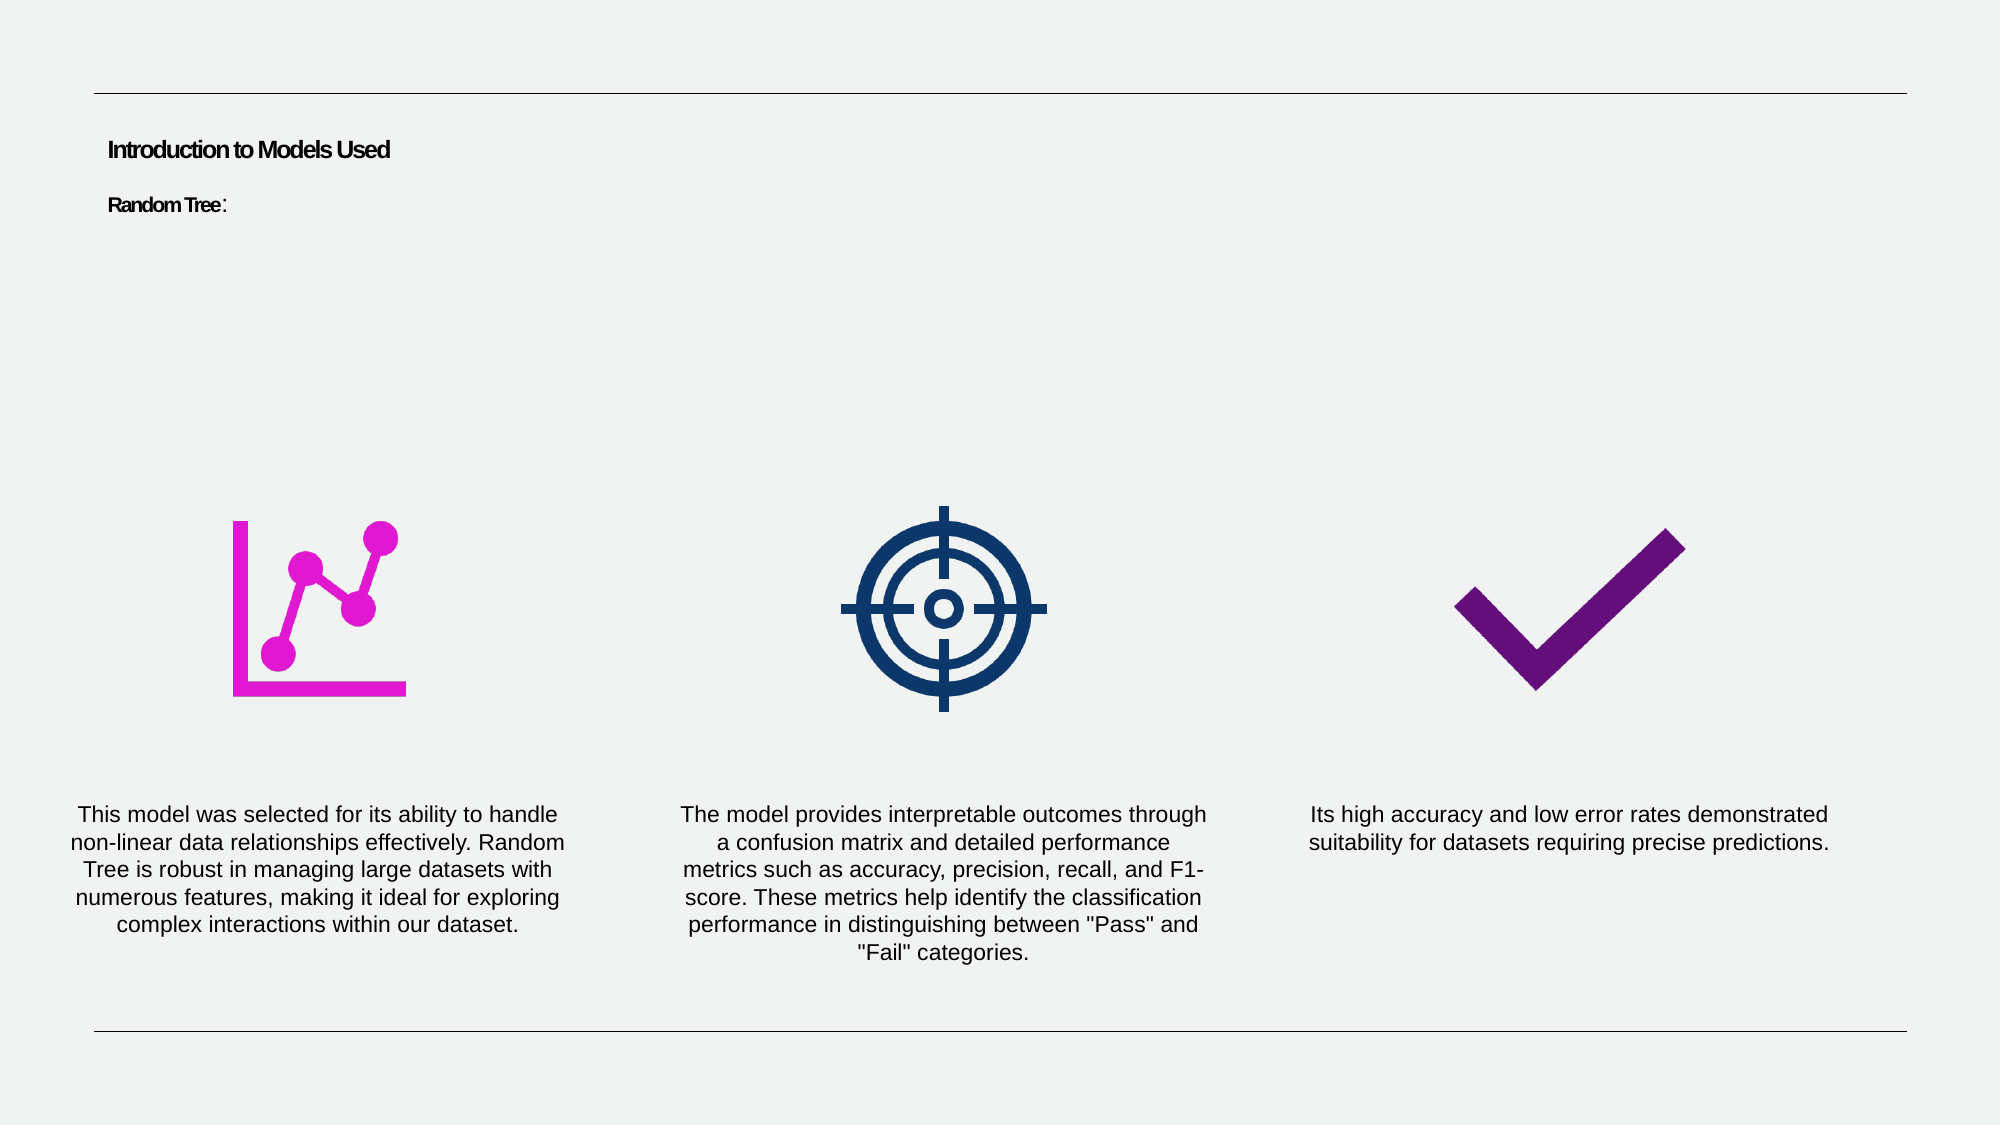

# Introduction to Models Used Random Tree:
This model was selected for its ability to handle non-linear data relationships effectively. Random Tree is robust in managing large datasets with numerous features, making it ideal for exploring complex interactions within our dataset.
The model provides interpretable outcomes through a confusion matrix and detailed performance metrics such as accuracy, precision, recall, and F1-score. These metrics help identify the classification performance in distinguishing between "Pass" and "Fail" categories.
Its high accuracy and low error rates demonstrated suitability for datasets requiring precise predictions.
13